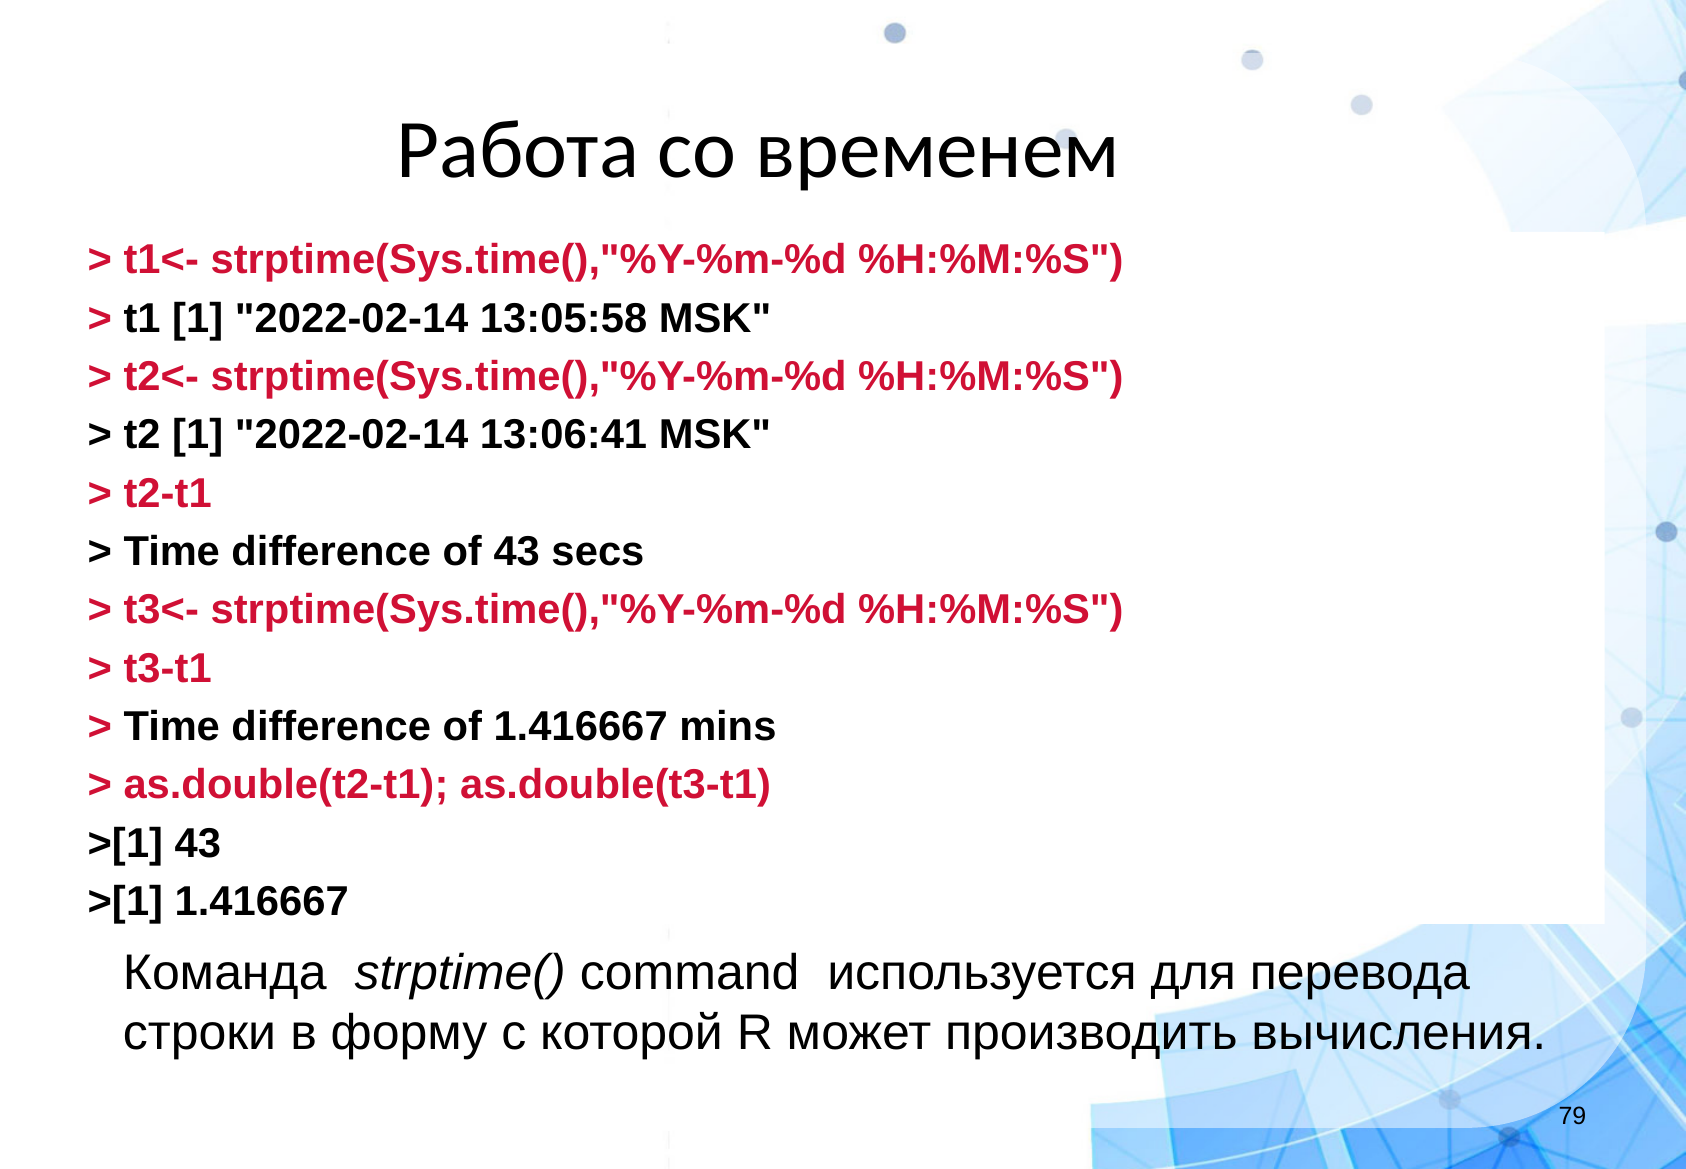

Работа со временем

> t1<- strptime(Sys.time(),"%Y-%m-%d %H:%M:%S")
> t1 [1] "2022-02-14 13:05:58 MSK"
> t2<- strptime(Sys.time(),"%Y-%m-%d %H:%M:%S")
> t2 [1] "2022-02-14 13:06:41 MSK"
> t2-t1
> Time difference of 43 secs
> t3<- strptime(Sys.time(),"%Y-%m-%d %H:%M:%S")
> t3-t1
> Time difference of 1.416667 mins
> as.double(t2-t1); as.double(t3-t1)
>[1] 43
>[1] 1.416667
Команда  strptime() command  используется для перевода строки в форму с которой R может производить вычисления.
79